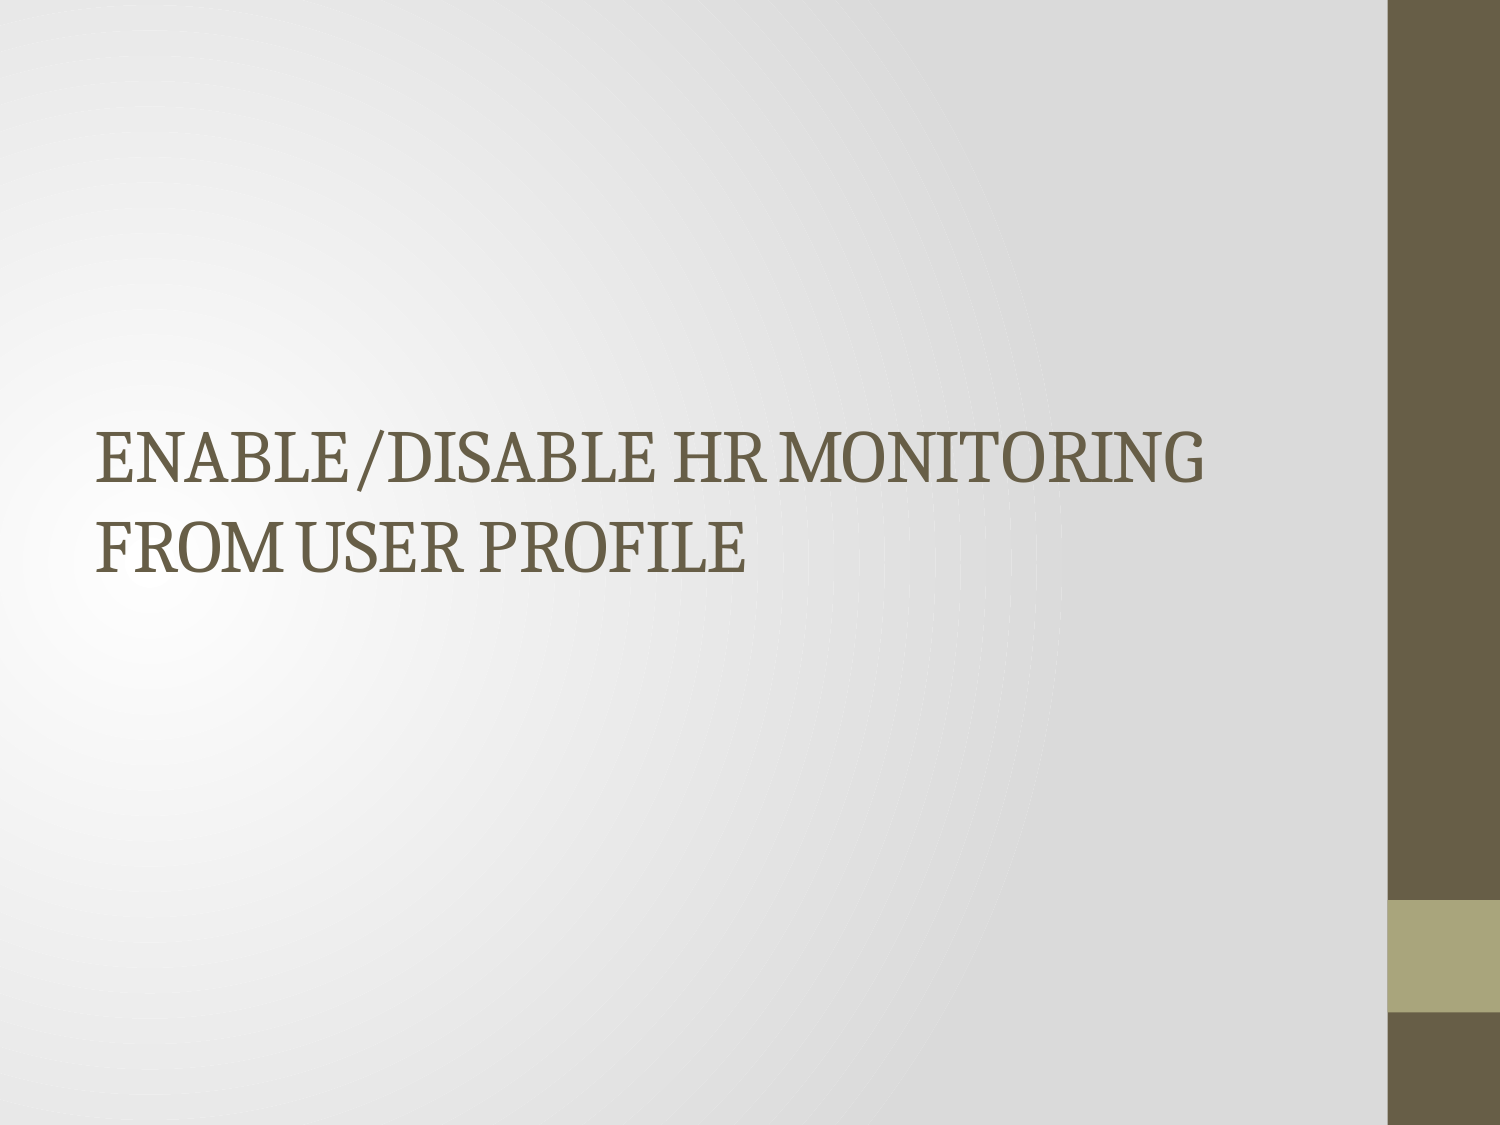

# Enable/disable hr monitoring from user profile